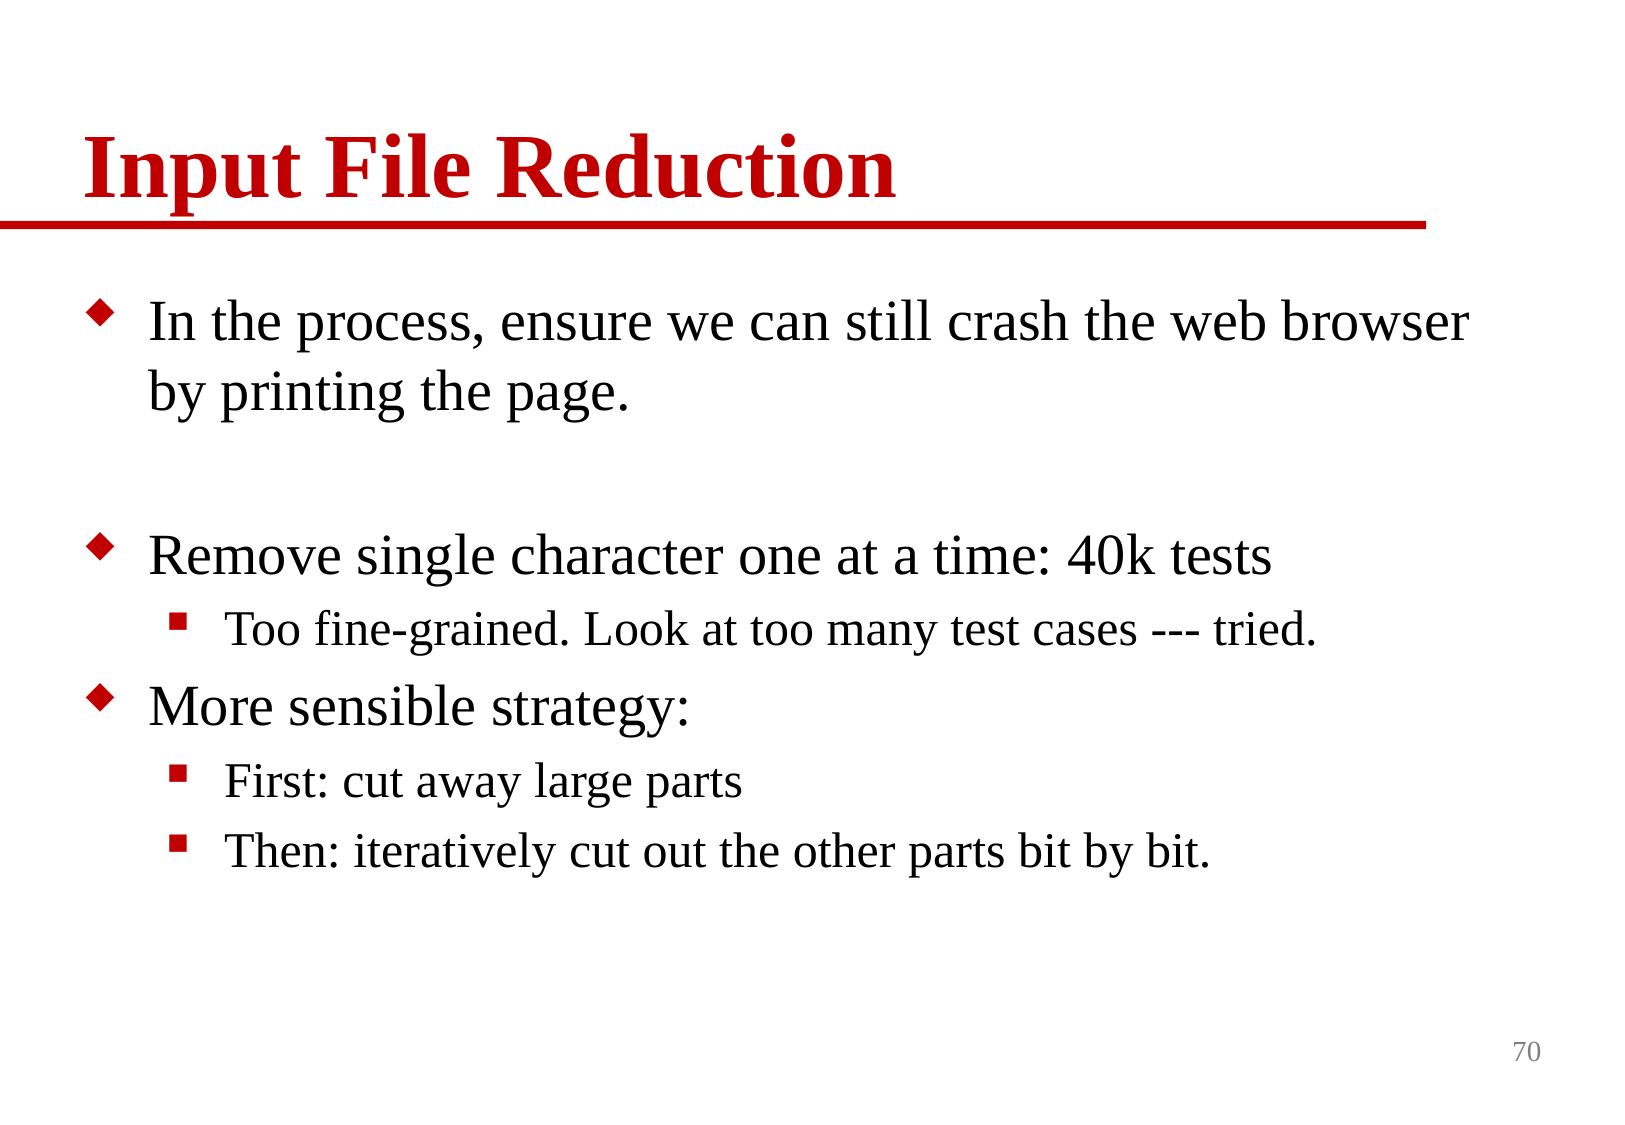

# Input File Reduction
In the process, ensure we can still crash the web browser by printing the page.

Remove single character one at a time: 40k tests
Too fine-grained. Look at too many test cases --- tried.
More sensible strategy:
First: cut away large parts
Then: iteratively cut out the other parts bit by bit.
70